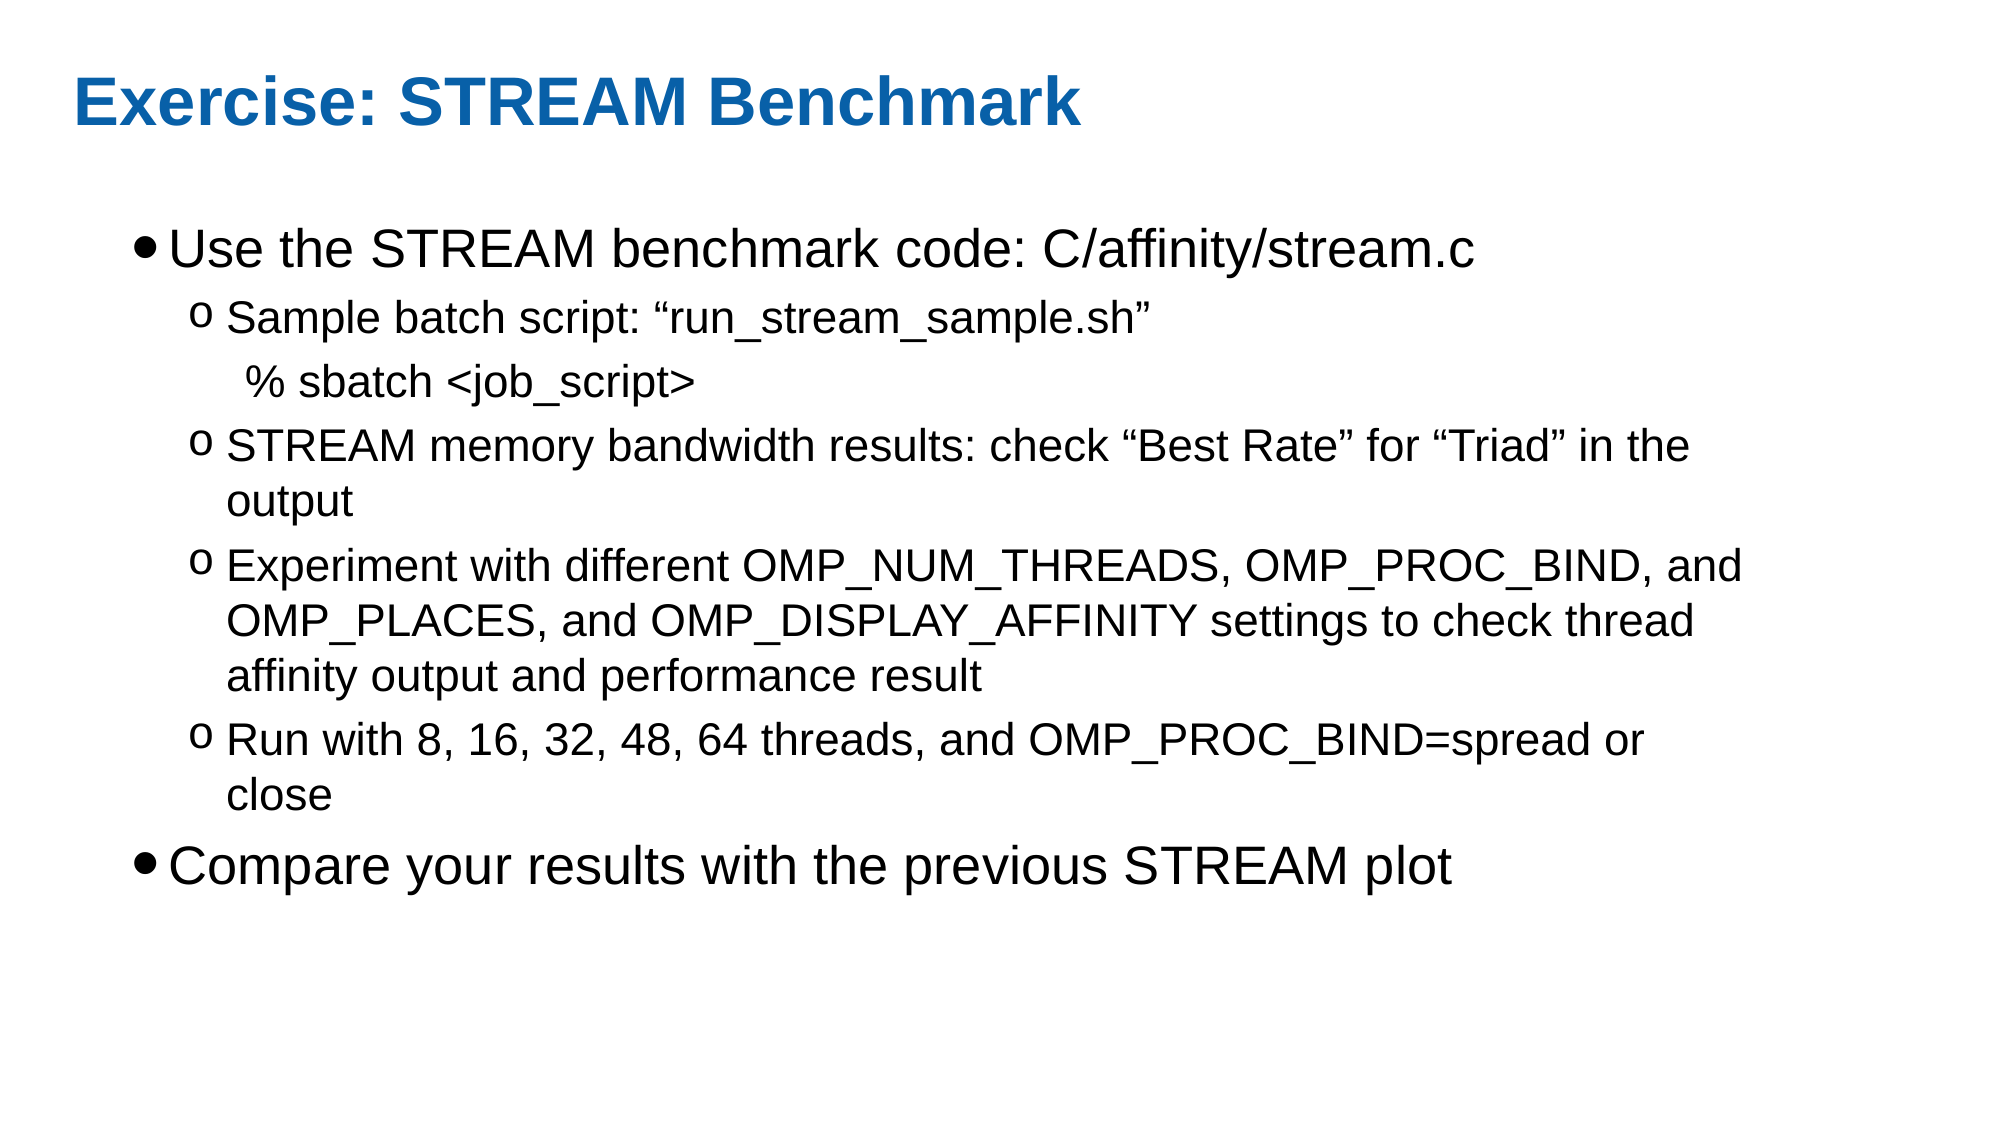

# Exercise: STREAM Benchmark

Use the STREAM benchmark code: C/affinity/stream.c
Sample batch script: “run_stream_sample.sh”
% sbatch <job_script>
STREAM memory bandwidth results: check “Best Rate” for “Triad” in the output
Experiment with different OMP_NUM_THREADS, OMP_PROC_BIND, and OMP_PLACES, and OMP_DISPLAY_AFFINITY settings to check thread affinity output and performance result
Run with 8, 16, 32, 48, 64 threads, and OMP_PROC_BIND=spread or close
Compare your results with the previous STREAM plot